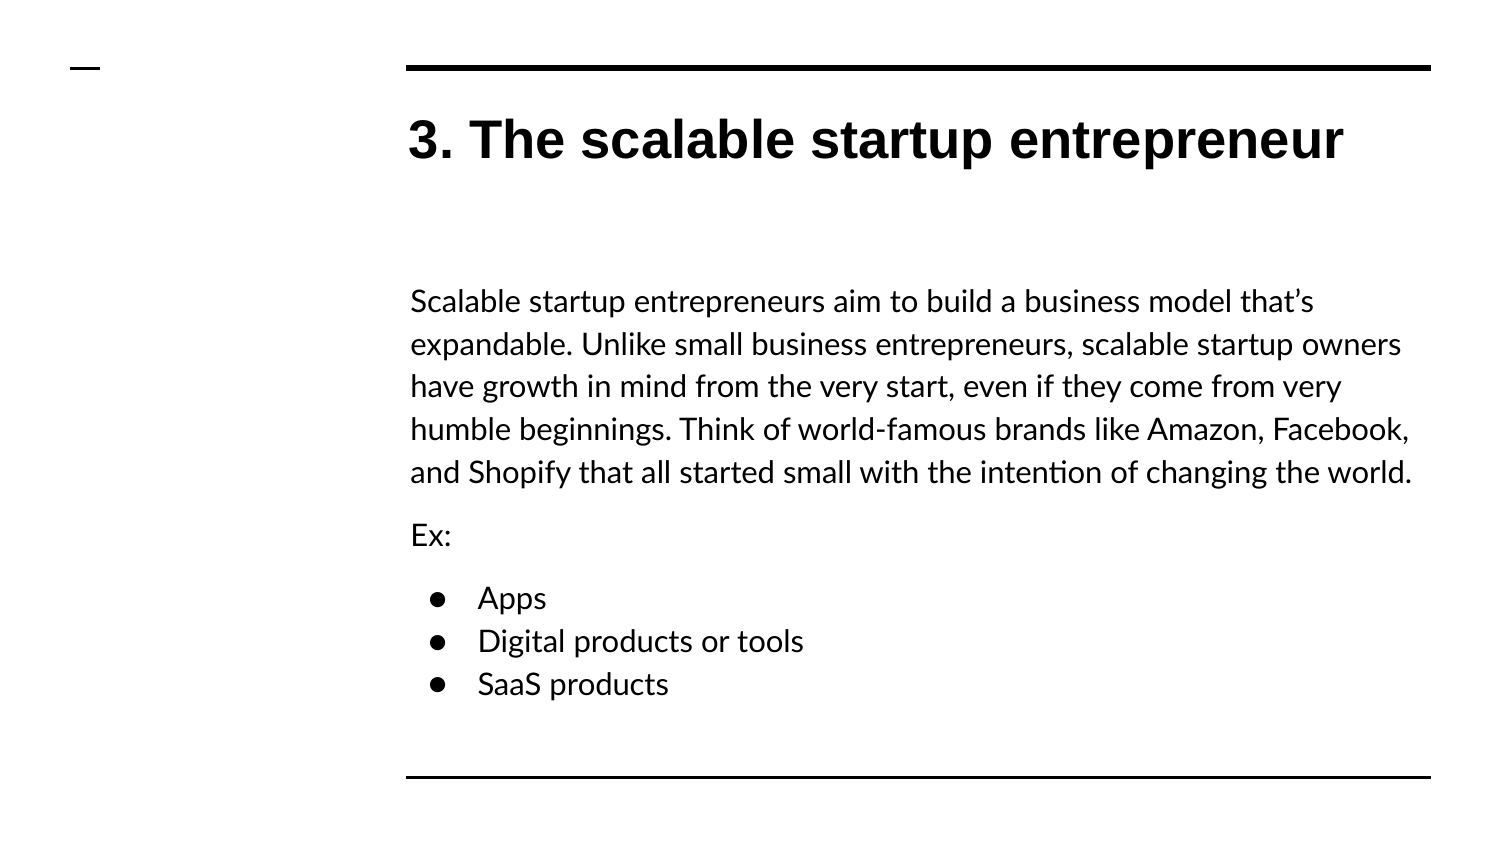

# 3. The scalable startup entrepreneur
Scalable startup entrepreneurs aim to build a business model that’s expandable. Unlike small business entrepreneurs, scalable startup owners have growth in mind from the very start, even if they come from very humble beginnings. Think of world-famous brands like Amazon, Facebook, and Shopify that all started small with the intention of changing the world.
Ex:
Apps
Digital products or tools
SaaS products